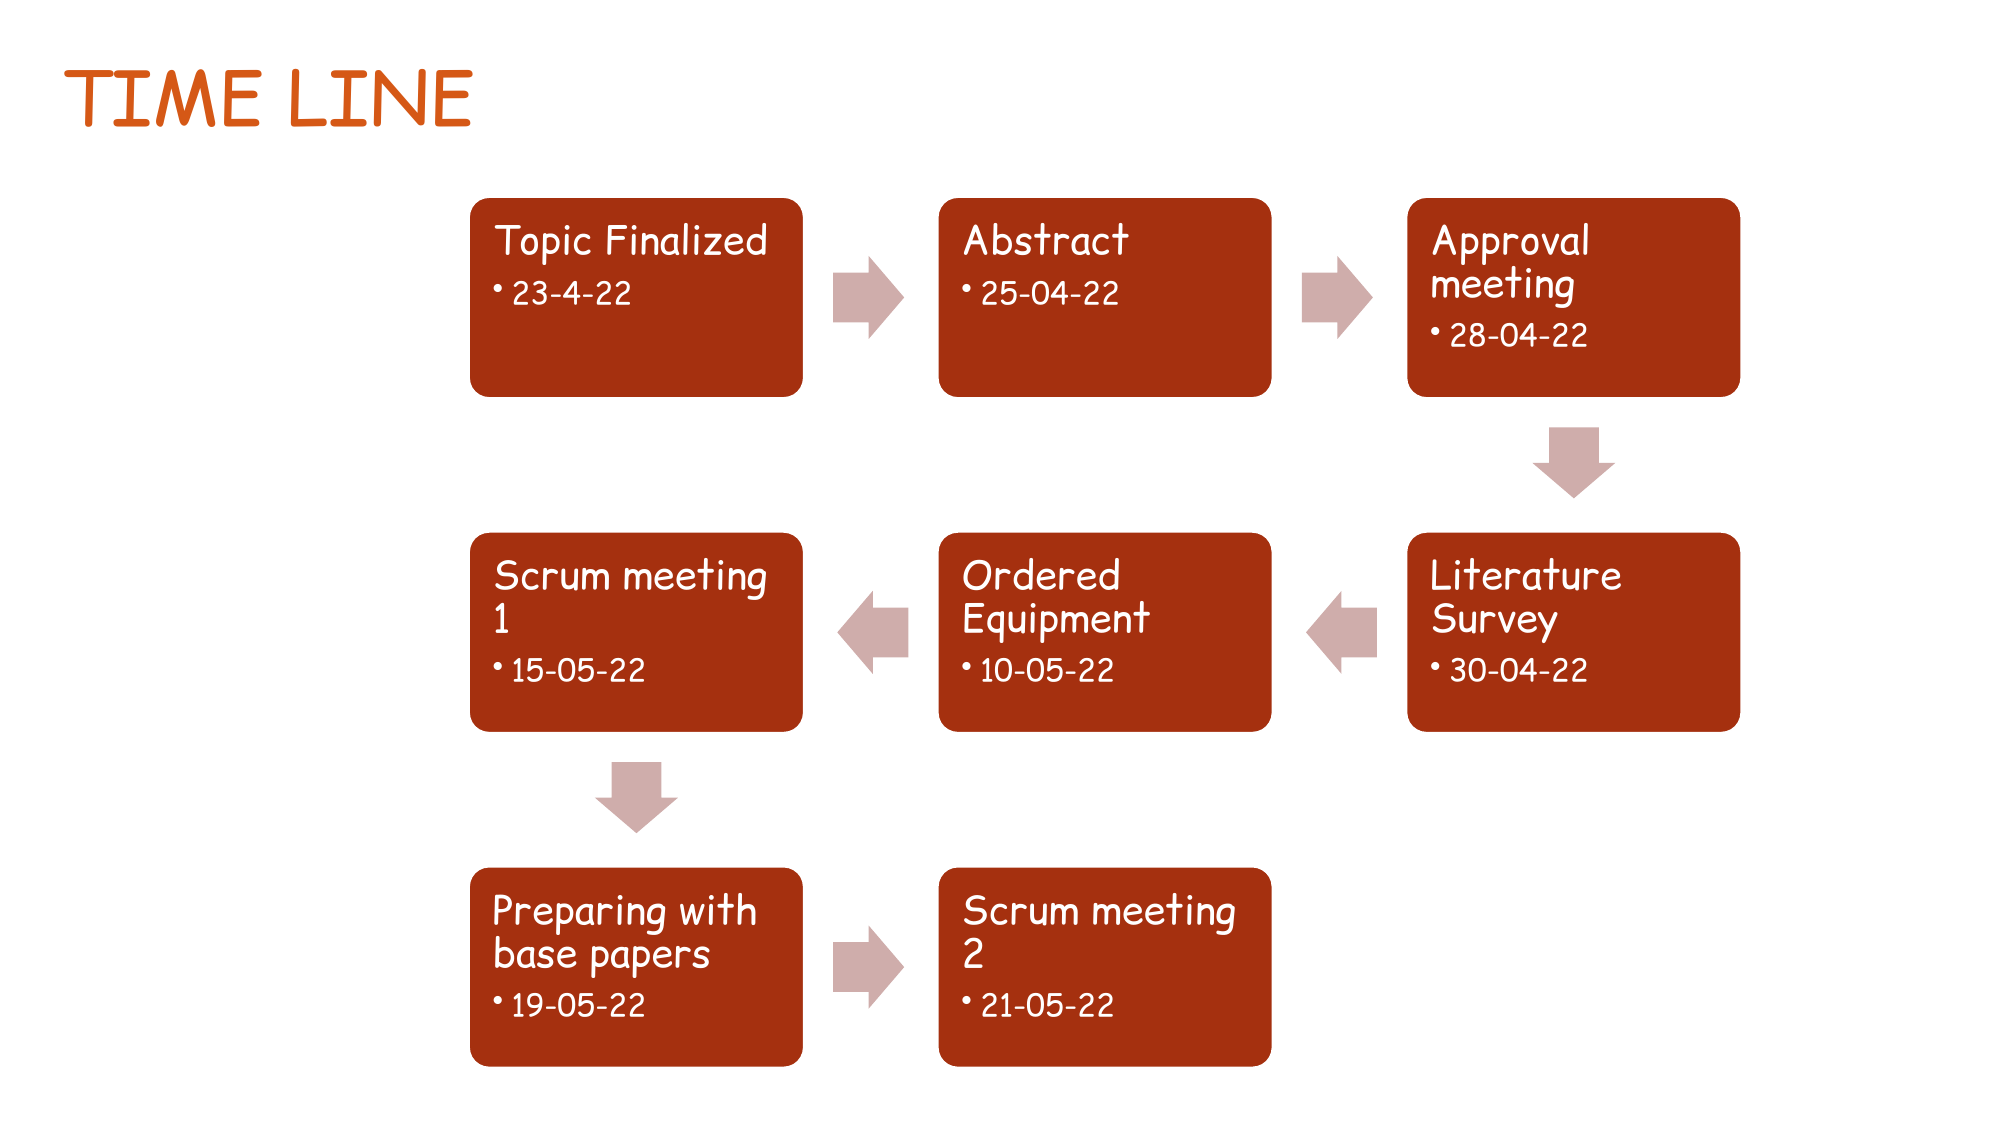

TIME LINE
Topic Finalized
23-4-22

Abstract
25-04-22

Approval meeting
28-04-22

Literature Survey
30-04-22

Ordered Equipment
10-05-22

Scrum meeting 1
15-05-22

Preparing with base papers
19-05-22

Scrum meeting 2
21-05-22